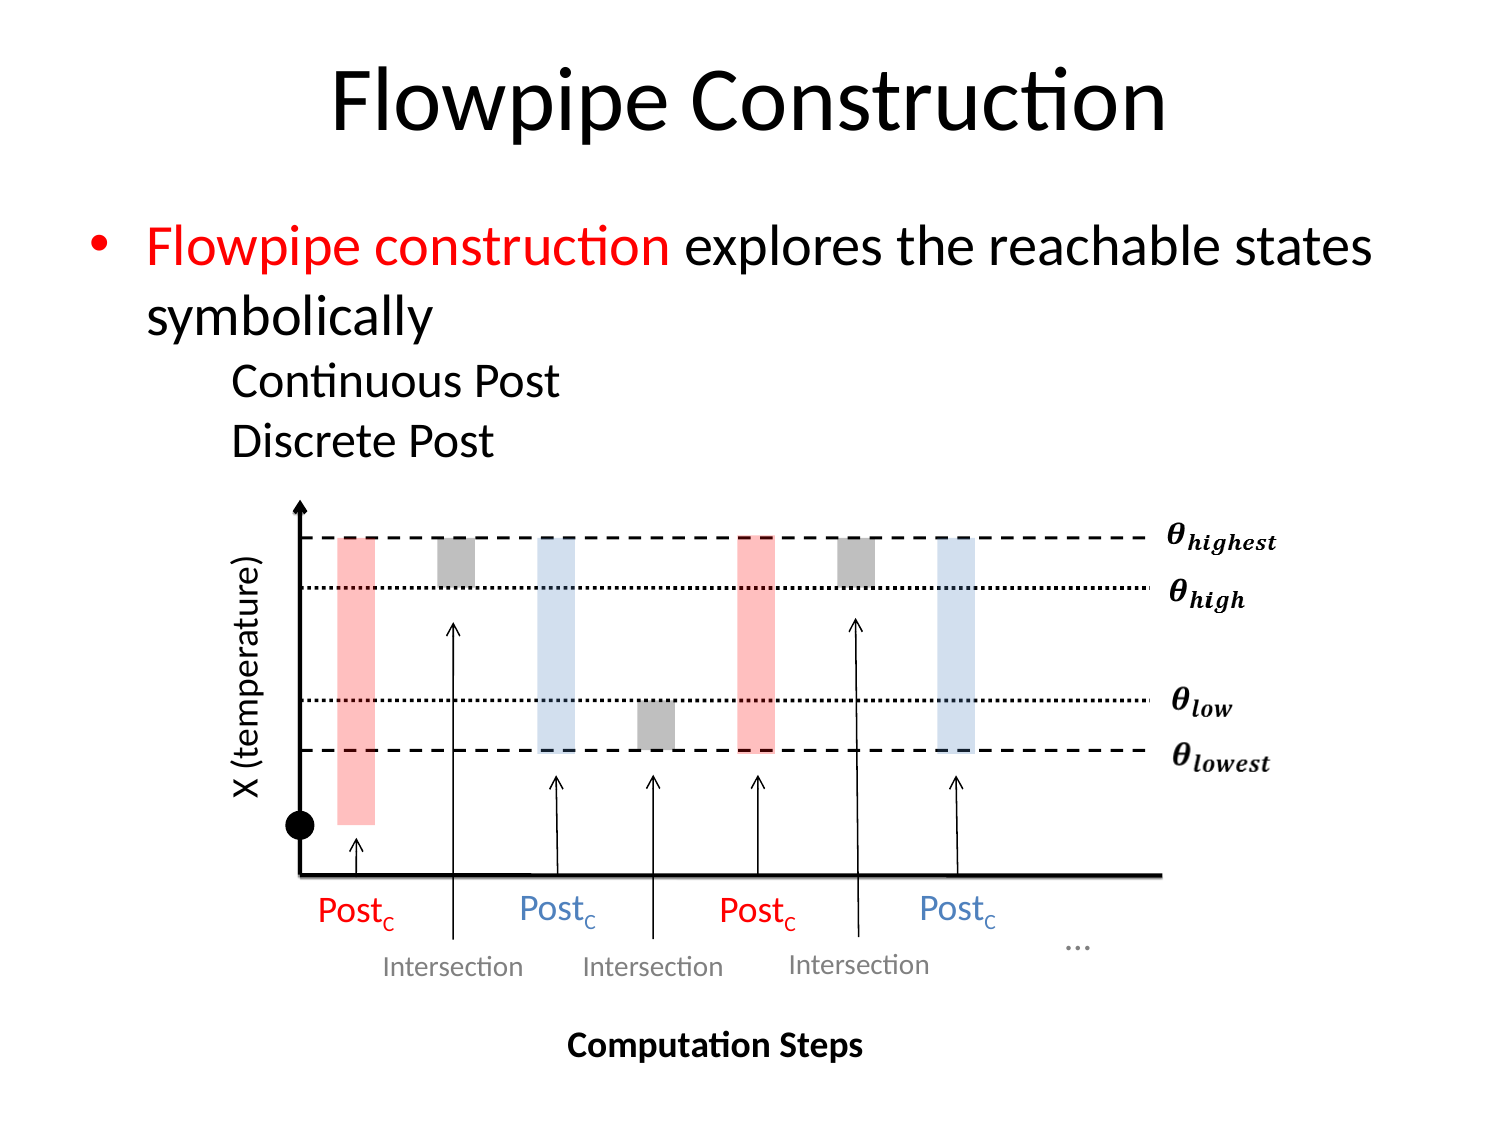

Flowpipe Construction
Flowpipe construction explores the reachable states symbolically
Continuous Post
Discrete Post

X (temperature)

PostC
PostC
PostC
PostC
…
Intersection
Intersection
Intersection
Computation Steps